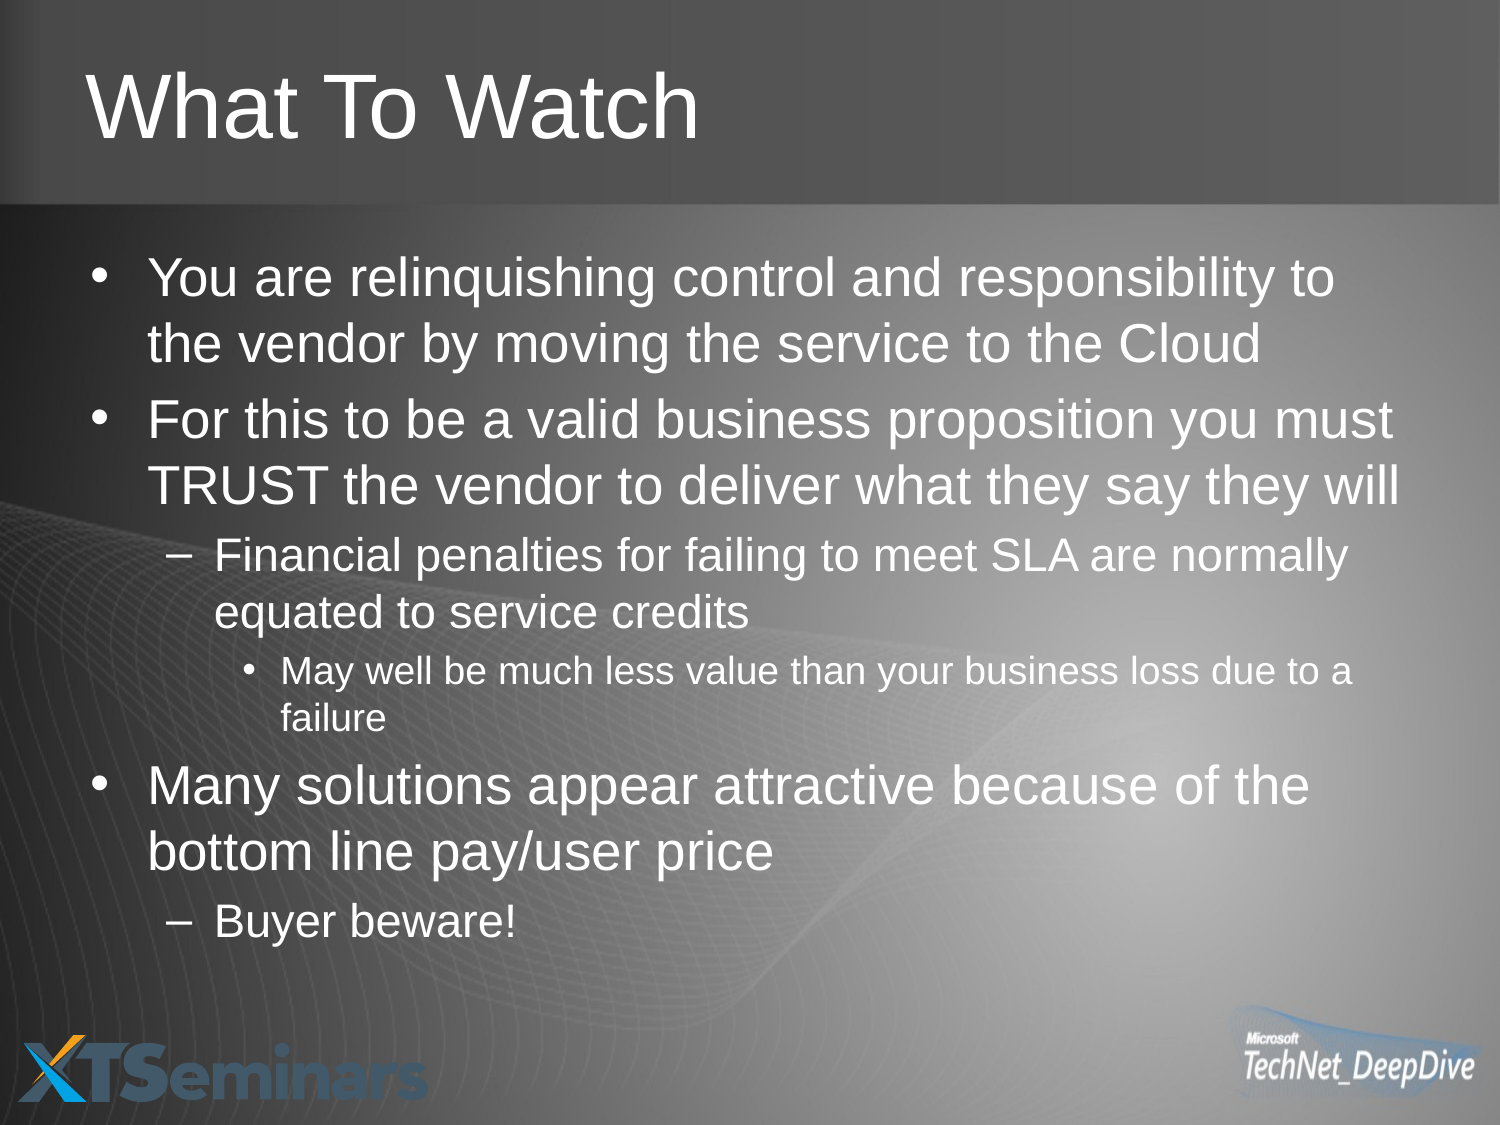

# What To Watch
You are relinquishing control and responsibility to the vendor by moving the service to the Cloud
For this to be a valid business proposition you must TRUST the vendor to deliver what they say they will
Financial penalties for failing to meet SLA are normally equated to service credits
May well be much less value than your business loss due to a failure
Many solutions appear attractive because of the bottom line pay/user price
Buyer beware!